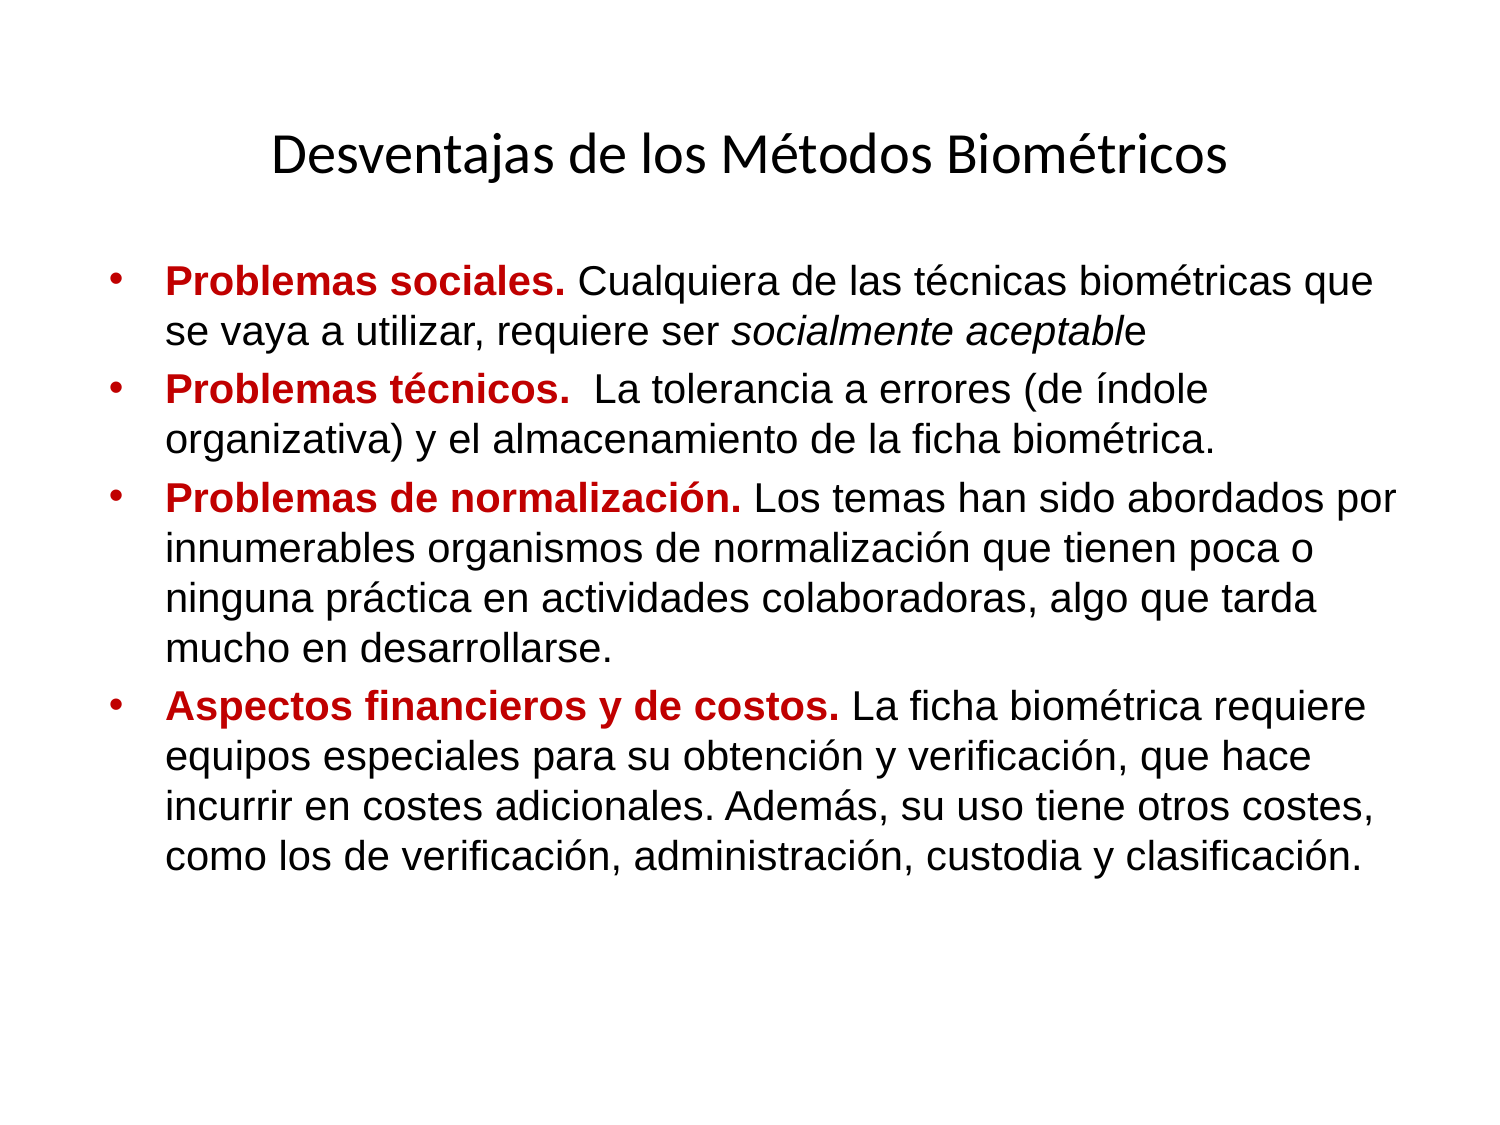

# Desventajas de los Métodos Biométricos
Problemas sociales. Cualquiera de las técnicas biométricas que se vaya a utilizar, requiere ser socialmente aceptable
Problemas técnicos.  La tolerancia a errores (de índole organizativa) y el almacenamiento de la ficha biométrica.
Problemas de normalización. Los temas han sido abordados por innumerables organismos de normalización que tienen poca o ninguna práctica en actividades colaboradoras, algo que tarda mucho en desarrollarse.
Aspectos financieros y de costos. La ficha biométrica requiere equipos especiales para su obtención y verificación, que hace incurrir en costes adicionales. Además, su uso tiene otros costes, como los de verificación, administración, custodia y clasificación.